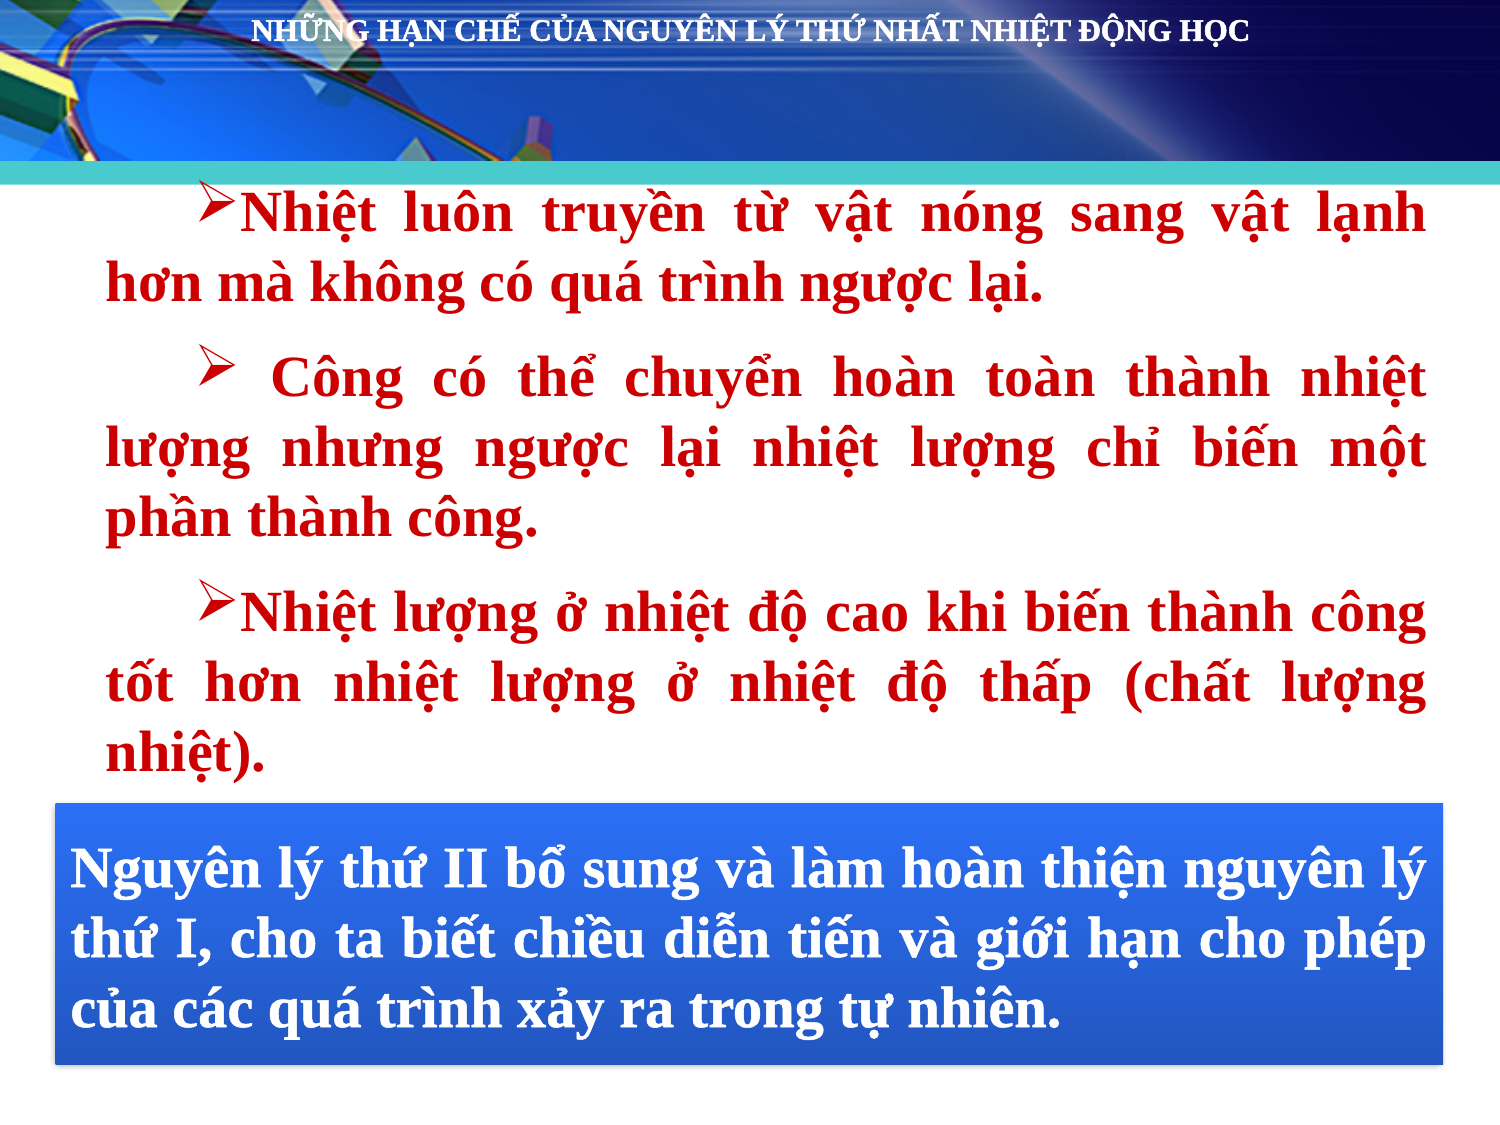

NHỮNG HẠN CHẾ CỦA NGUYÊN LÝ THỨ NHẤT NHIỆT ĐỘNG HỌC
Nhiệt luôn truyền từ vật nóng sang vật lạnh hơn mà không có quá trình ngược lại.
 Công có thể chuyển hoàn toàn thành nhiệt lượng nhưng ngược lại nhiệt lượng chỉ biến một phần thành công.
Nhiệt lượng ở nhiệt độ cao khi biến thành công tốt hơn nhiệt lượng ở nhiệt độ thấp (chất lượng nhiệt).

Nguyên lý thứ II bổ sung và làm hoàn thiện nguyên lý thứ I, cho ta biết chiều diễn tiến và giới hạn cho phép của các quá trình xảy ra trong tự nhiên.